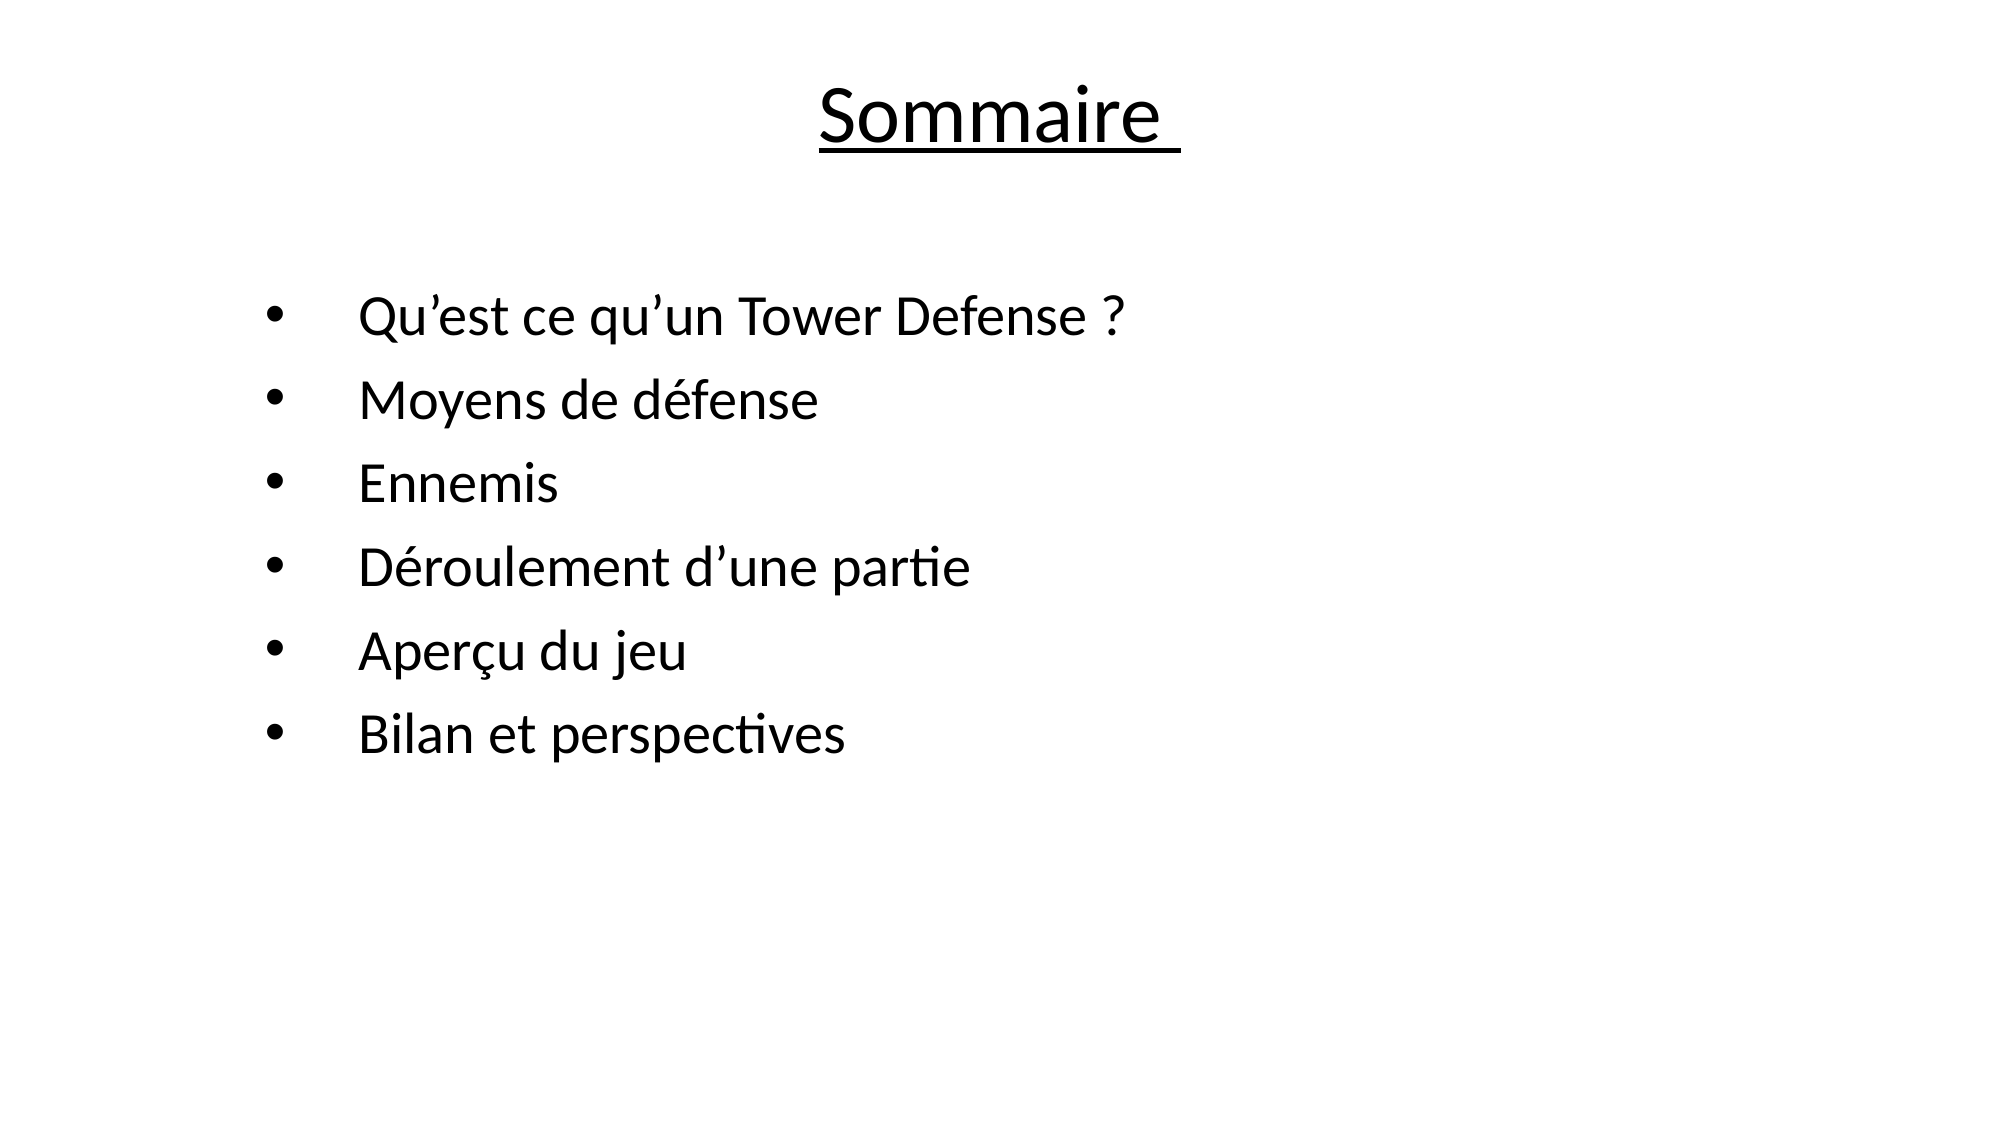

Sommaire
Qu’est ce qu’un Tower Defense ?
Moyens de défense
Ennemis
Déroulement d’une partie
Aperçu du jeu
Bilan et perspectives